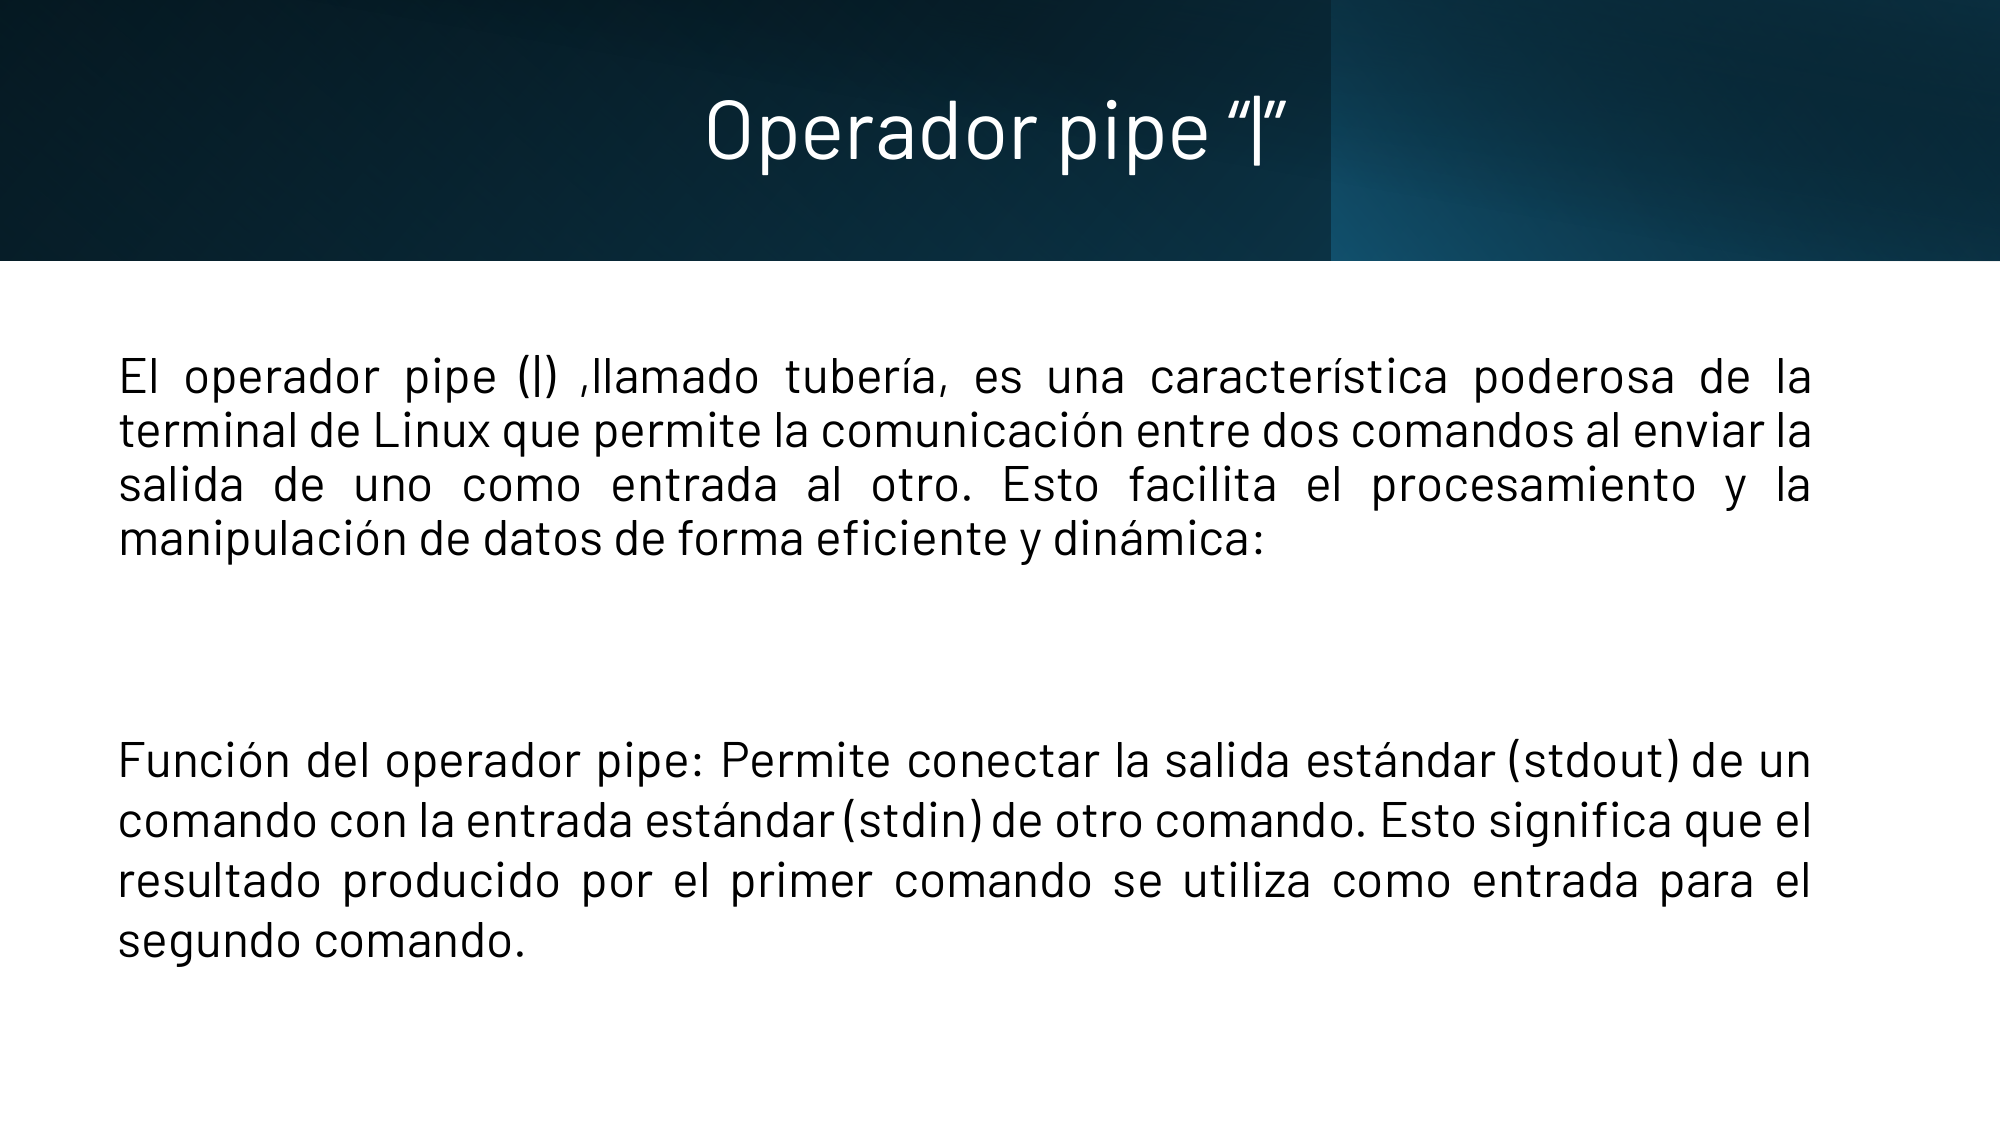

# Operador pipe “|”
El operador pipe (|) ,llamado tubería, es una característica poderosa de la terminal de Linux que permite la comunicación entre dos comandos al enviar la salida de uno como entrada al otro. Esto facilita el procesamiento y la manipulación de datos de forma eficiente y dinámica:
Función del operador pipe: Permite conectar la salida estándar (stdout) de un comando con la entrada estándar (stdin) de otro comando. Esto significa que el resultado producido por el primer comando se utiliza como entrada para el segundo comando.